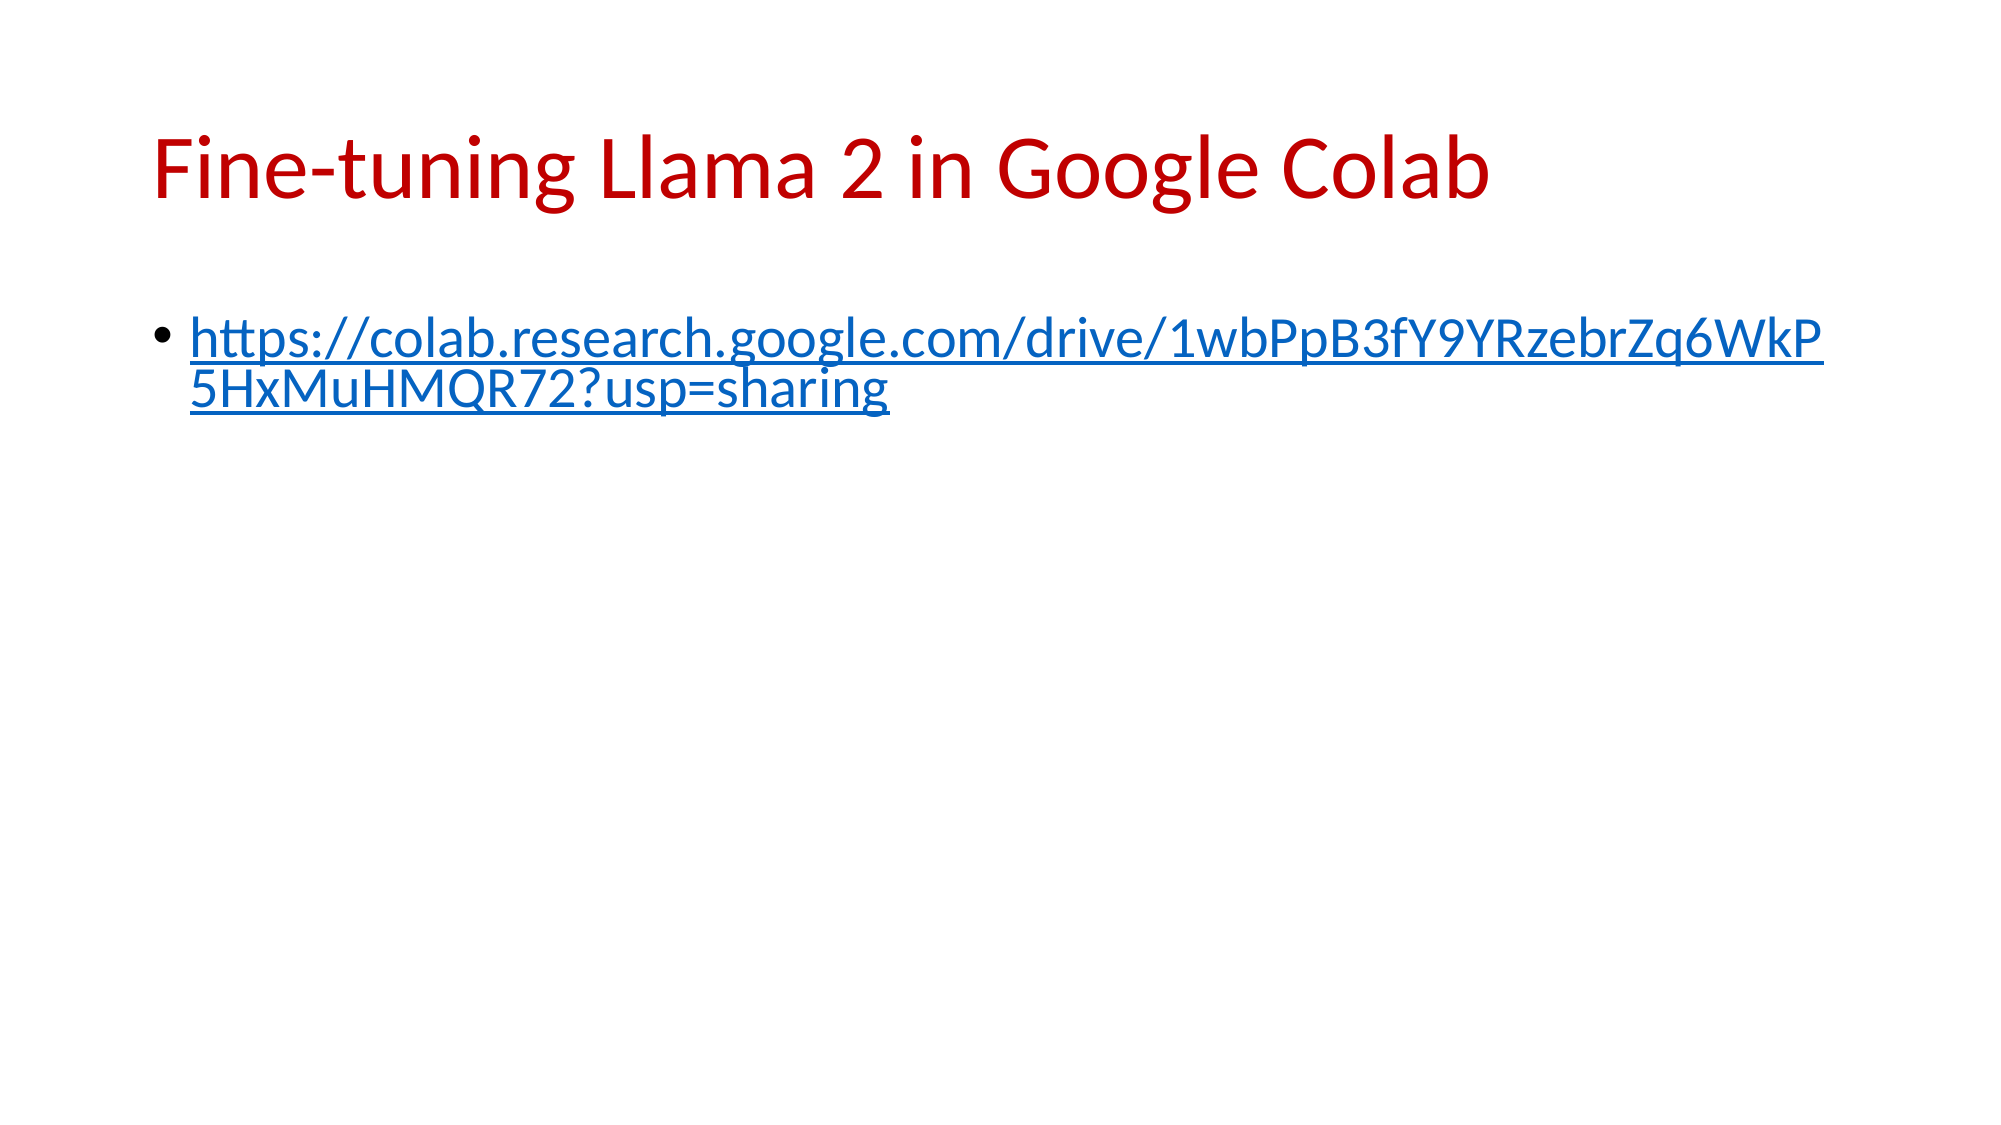

# Fine-tuning Llama 2 in Google Colab
https://colab.research.google.com/drive/1wbPpB3fY9YRzebrZq6WkP5HxMuHMQR72?usp=sharing